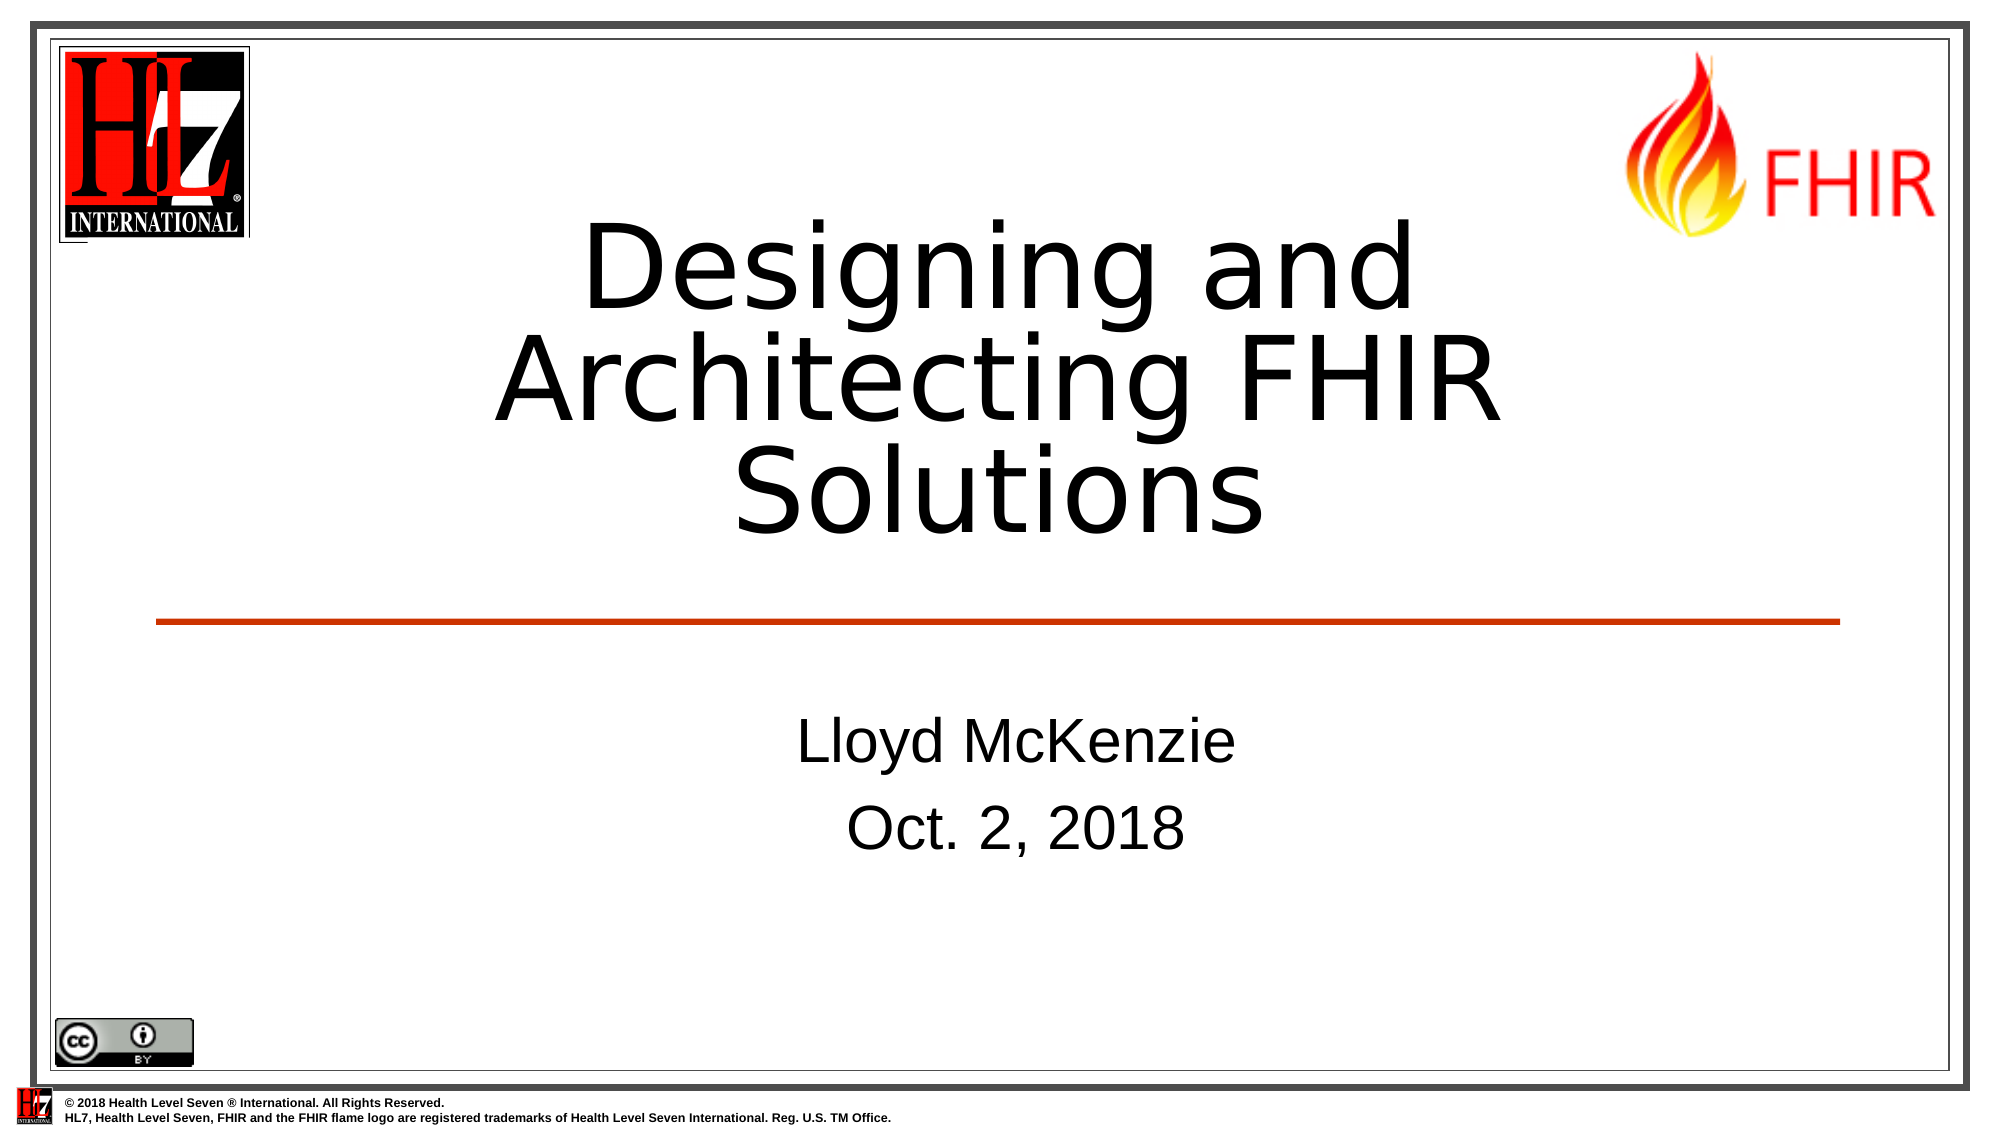

# Designing and Architecting FHIR Solutions
Lloyd McKenzie
Oct. 2, 2018